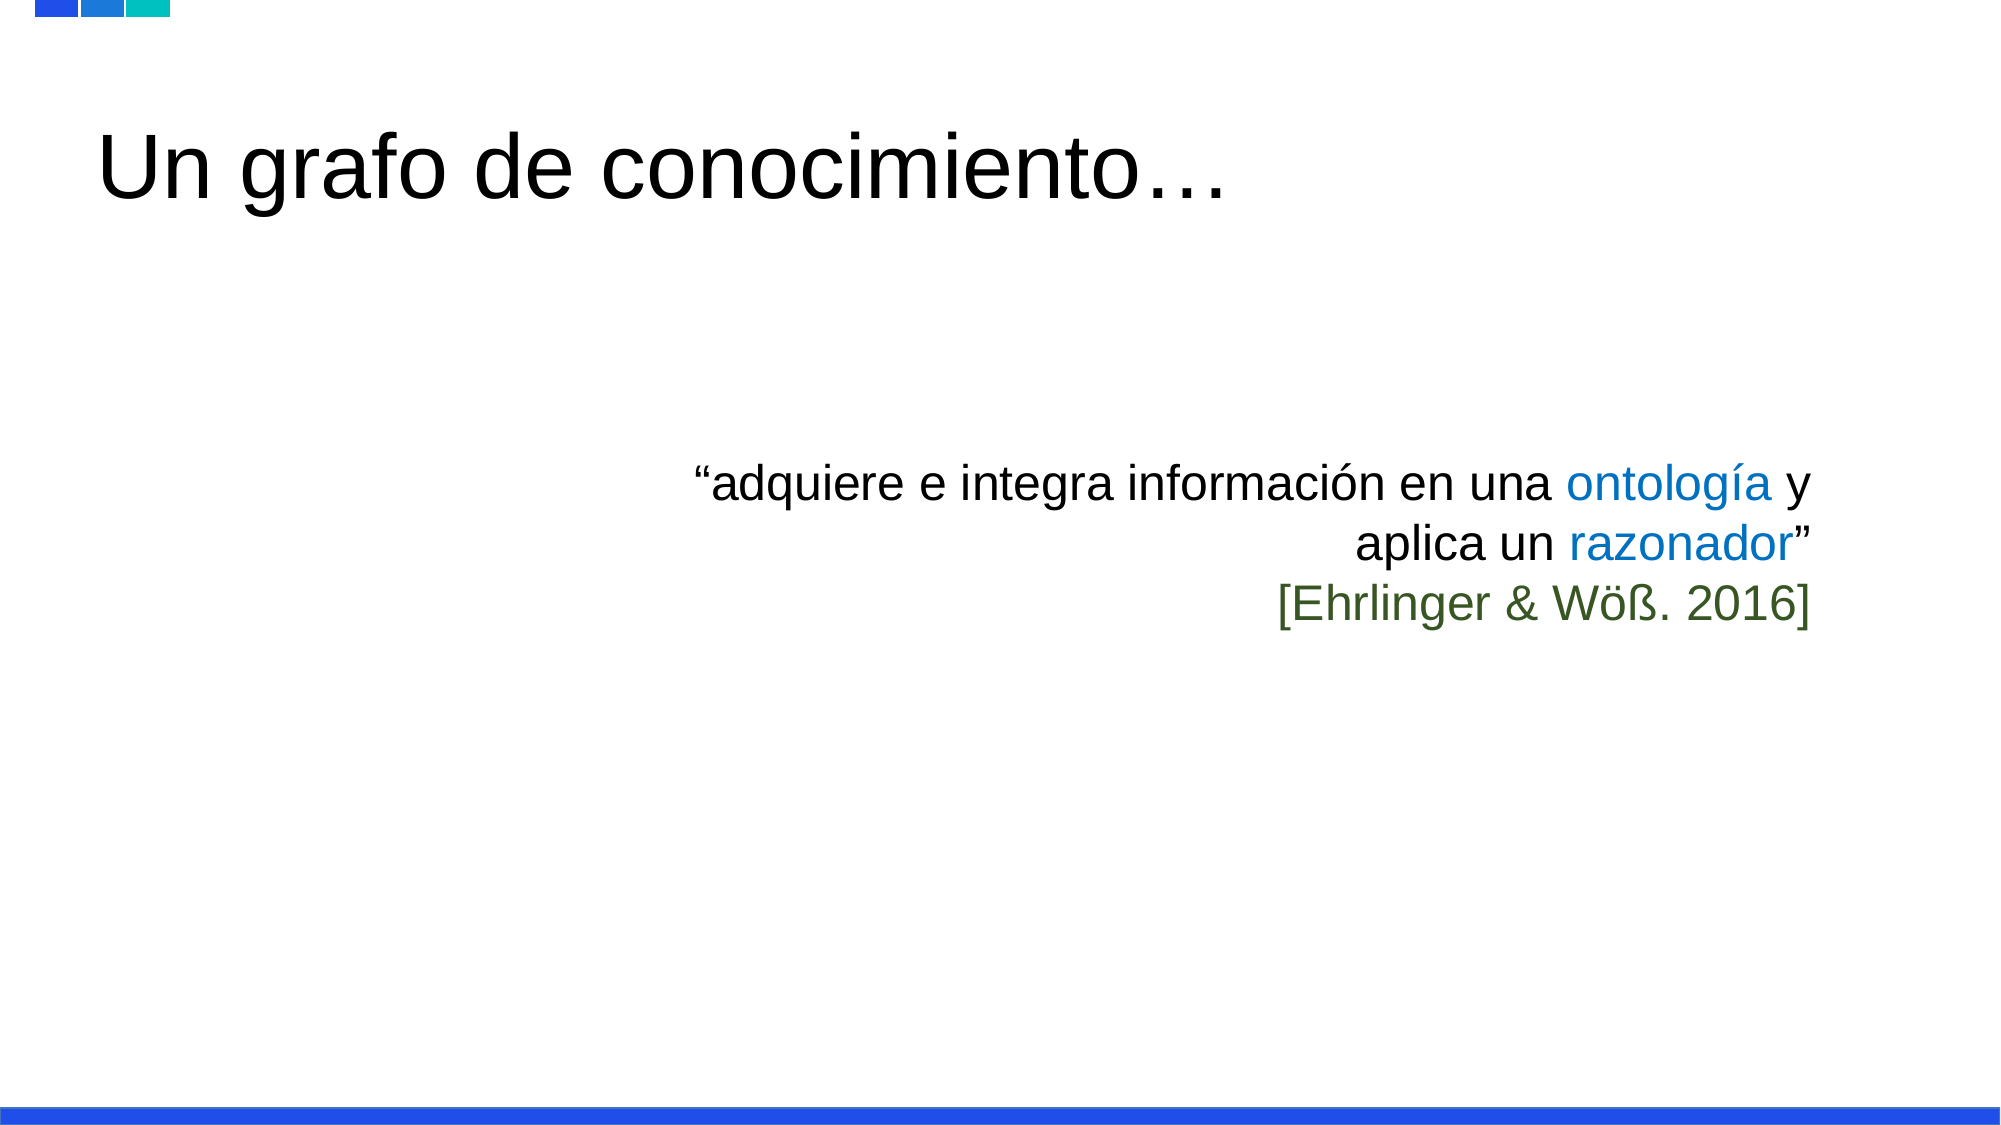

# Un grafo de conocimiento…
“adquiere e integra información en una ontología y aplica un razonador”
		[Ehrlinger & Wöß. 2016]